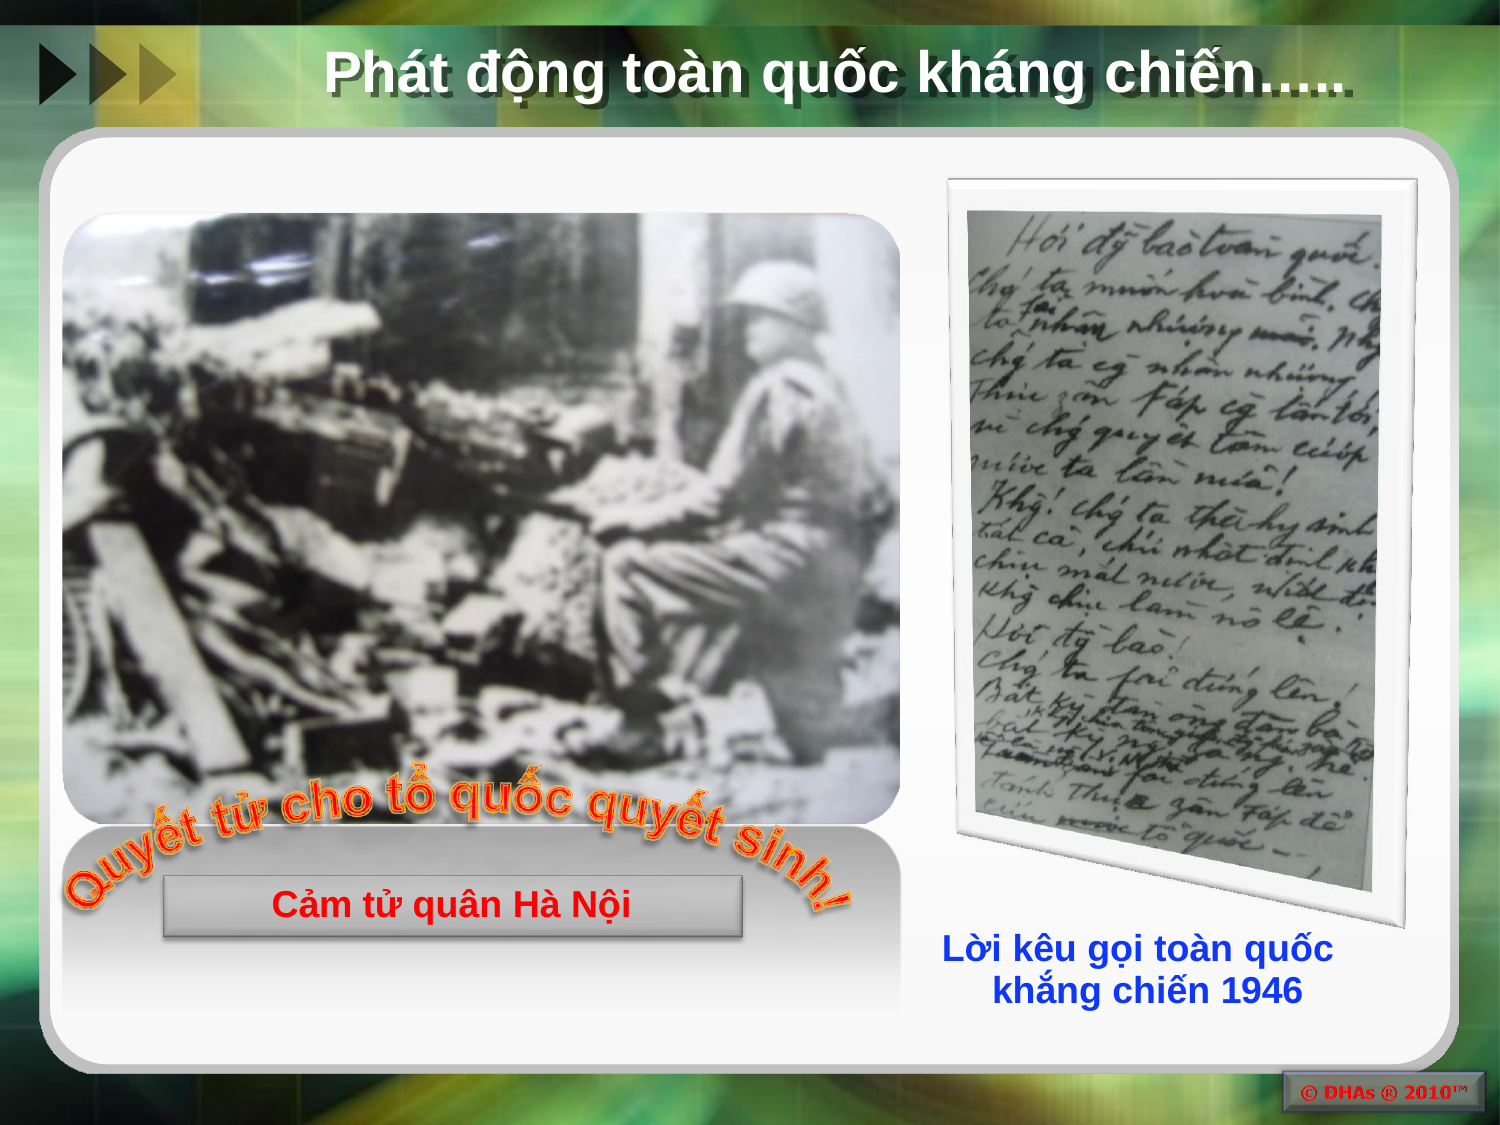

# Phát động toàn quốc kháng chiến…..

Cảm tử quân Hà Nội
Lời kêu gọi toàn quốc  khắng chiến 1946